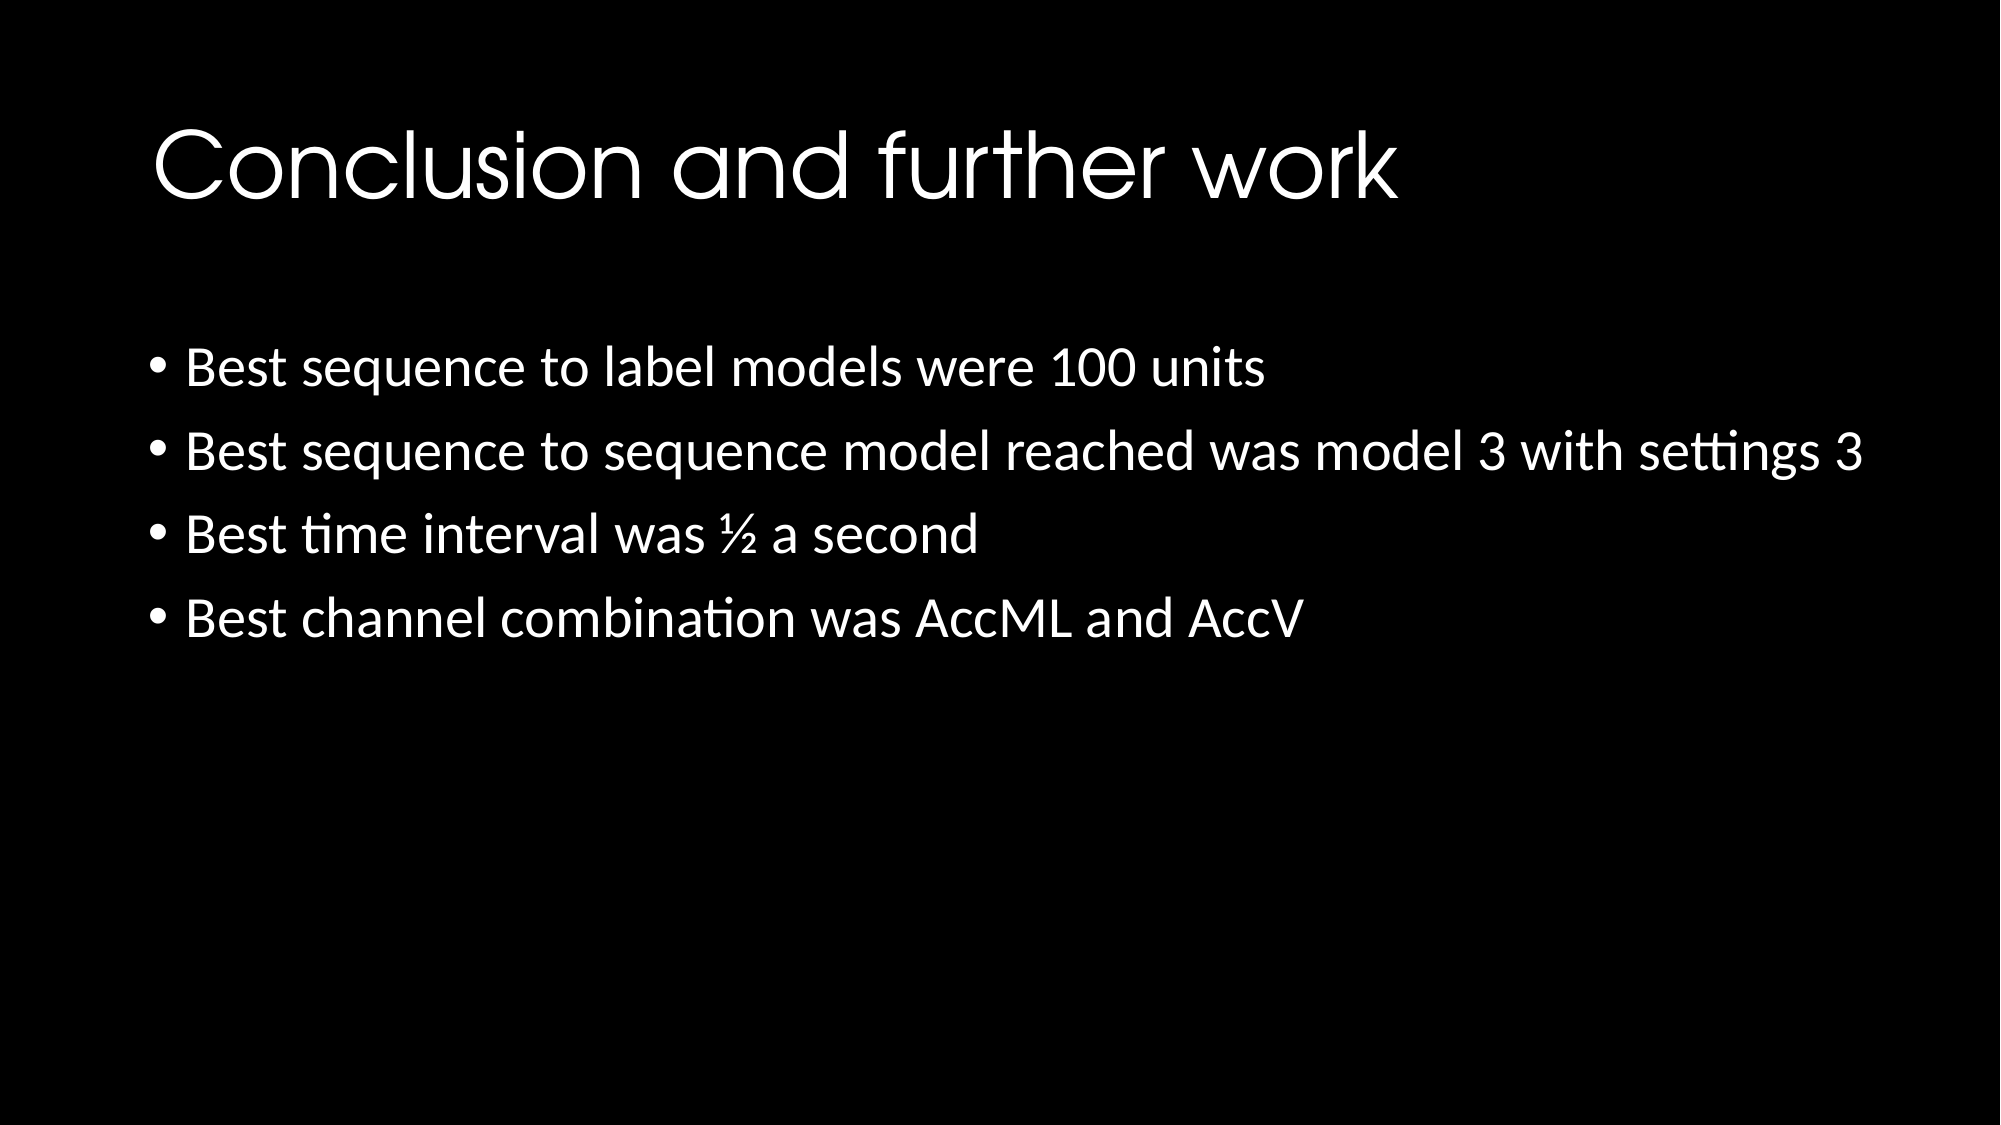

# Conclusion and further work
Best sequence to label models were 100 units
Best sequence to sequence model reached was model 3 with settings 3
Best time interval was ½ a second
Best channel combination was AccML and AccV